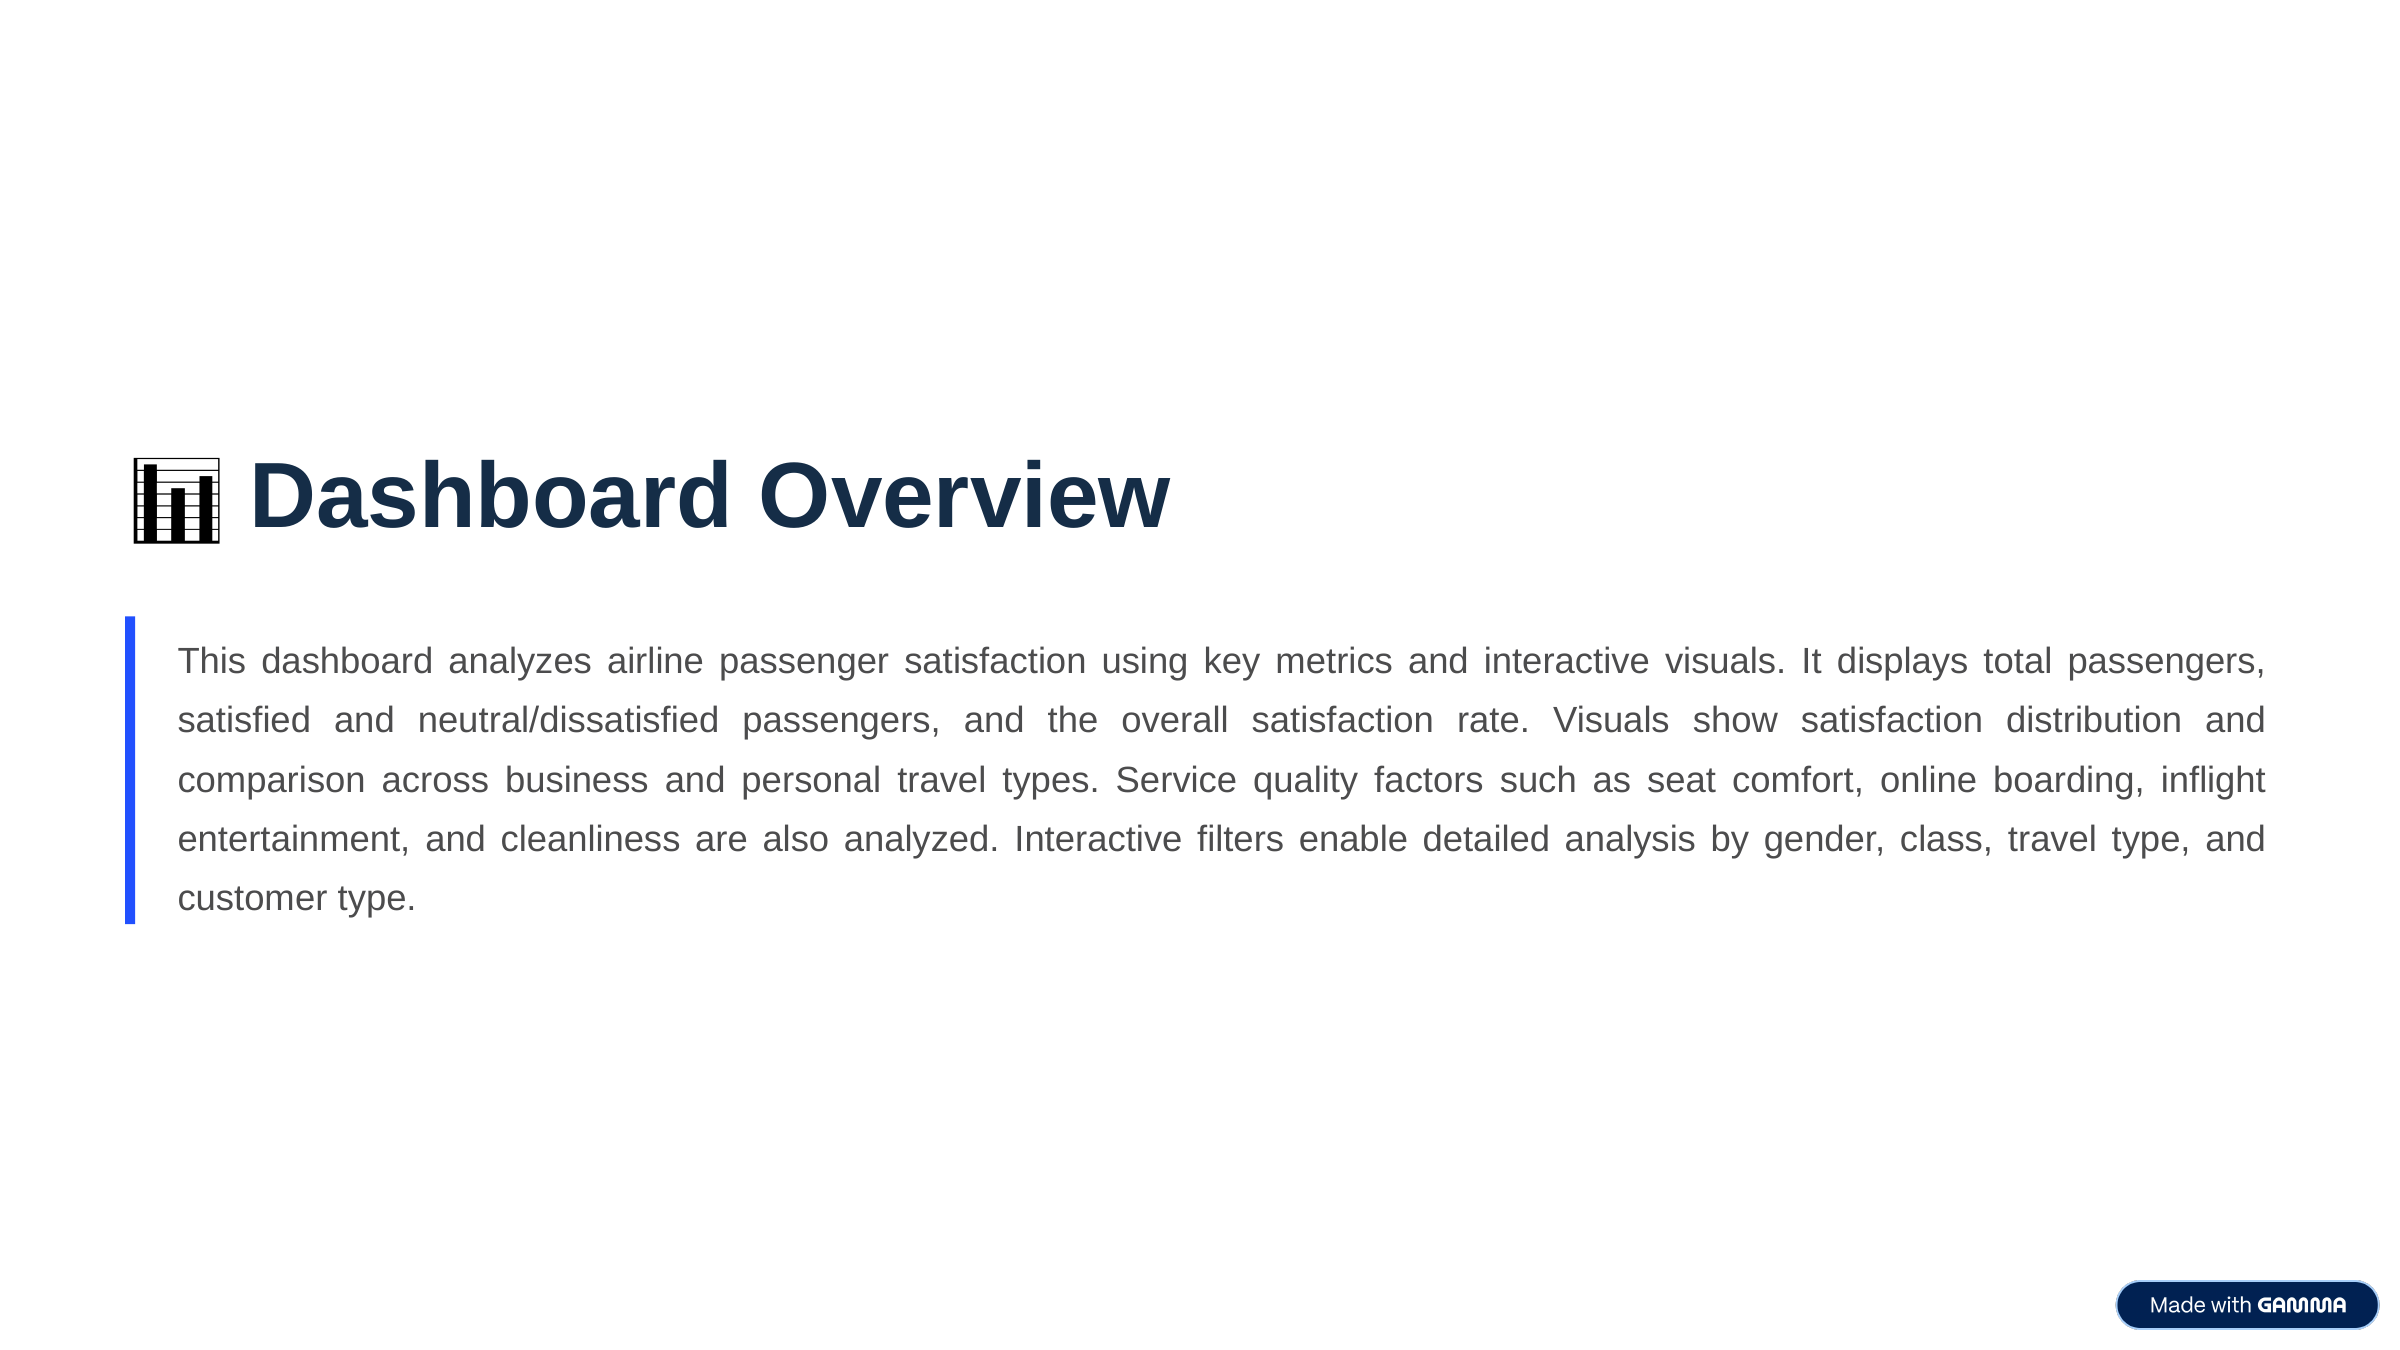

📊 Dashboard Overview

This dashboard analyzes airline passenger satisfaction using key metrics and interactive visuals. It displays total passengers, satisfied and neutral/dissatisfied passengers, and the overall satisfaction rate. Visuals show satisfaction distribution and comparison across business and personal travel types. Service quality factors such as seat comfort, online boarding, inflight entertainment, and cleanliness are also analyzed. Interactive filters enable detailed analysis by gender, class, travel type, and customer type.